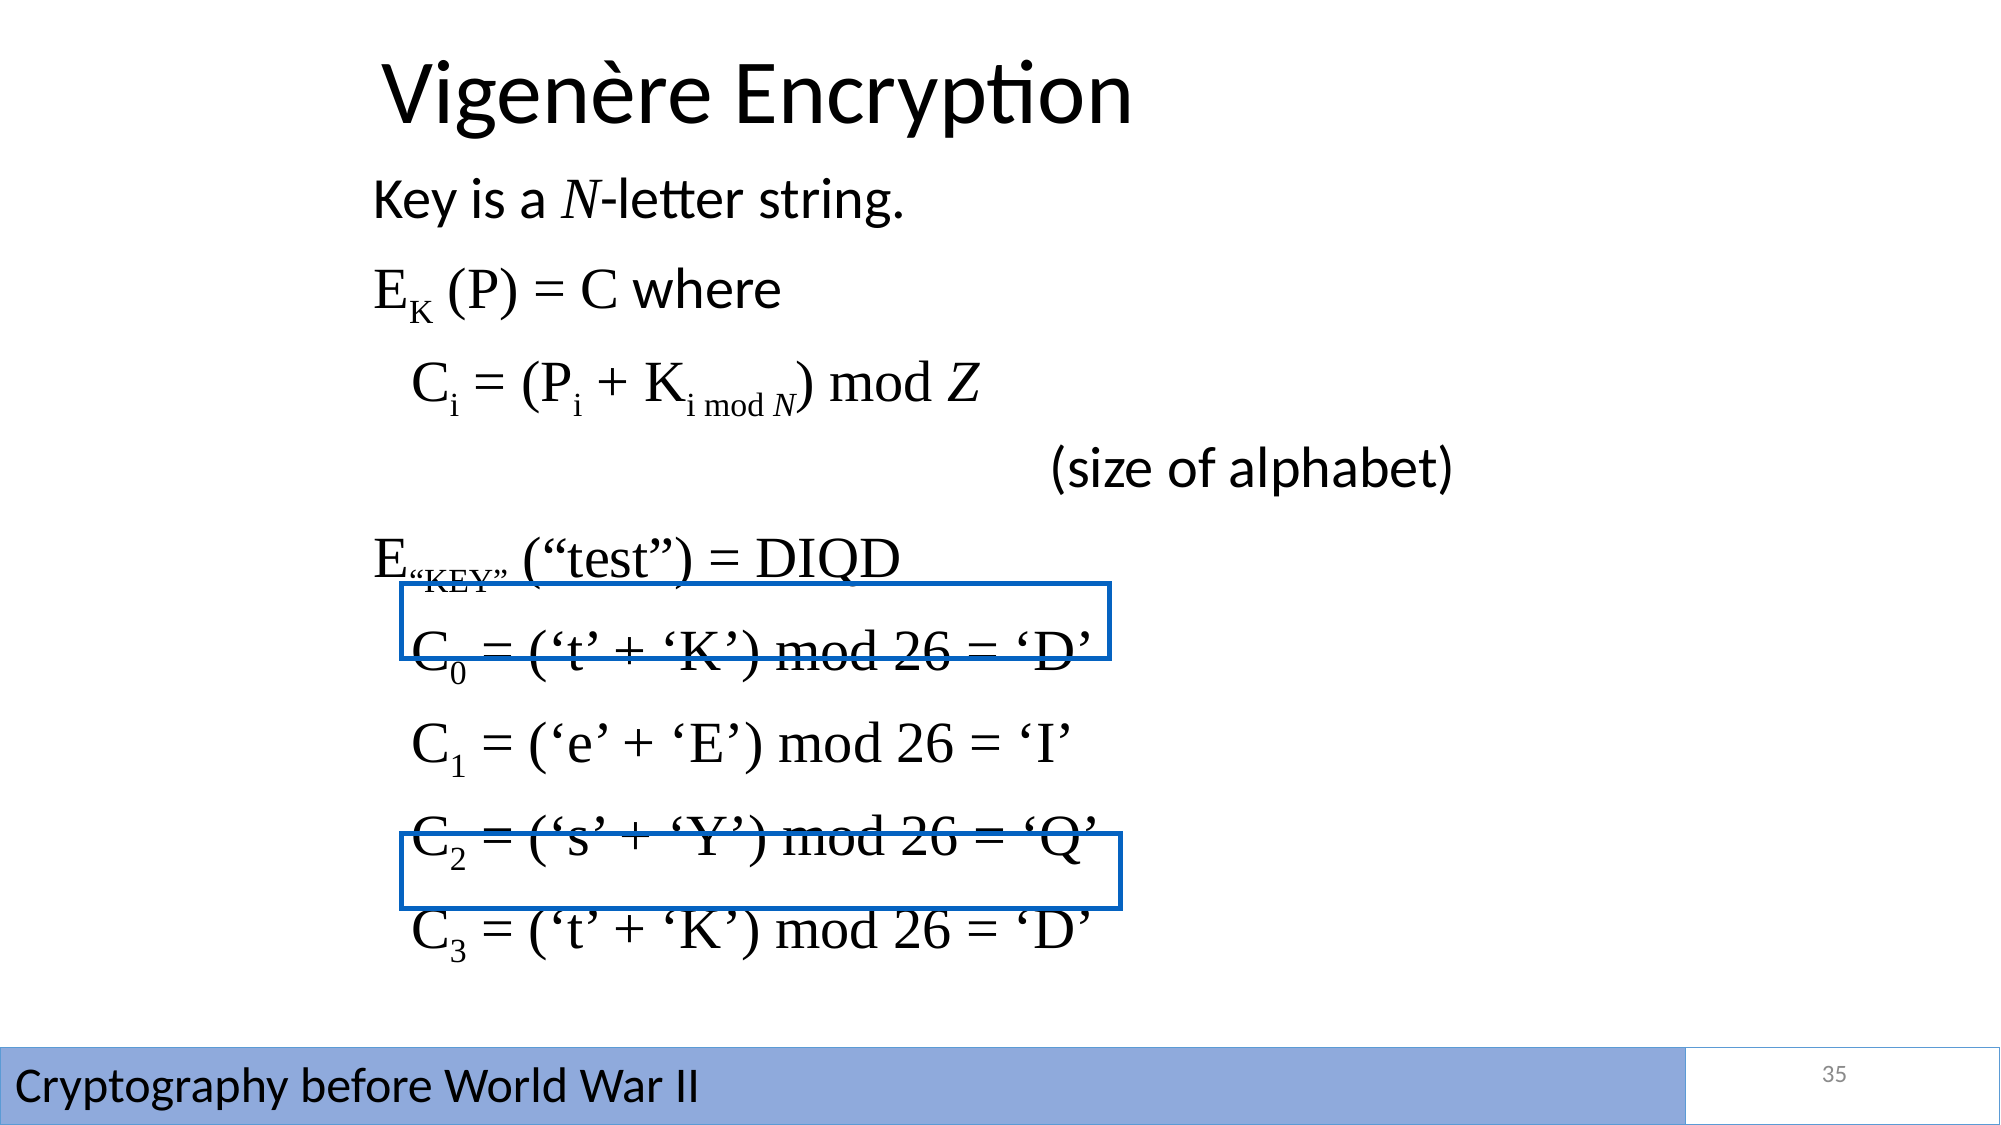

# Vigenère Encryption
Key is a N-letter string.
EK (P) = C where
	Ci = (Pi + Ki mod N) mod Z
				             (size of alphabet)
E“KEY” (“test”) = DIQD
	C0 = (‘t’ + ‘K’) mod 26 = ‘D’
	C1 = (‘e’ + ‘E’) mod 26 = ‘I’
	C2 = (‘s’ + ‘Y’) mod 26 = ‘Q’
	C3 = (‘t’ + ‘K’) mod 26 = ‘D’

35
Cryptography before World War II